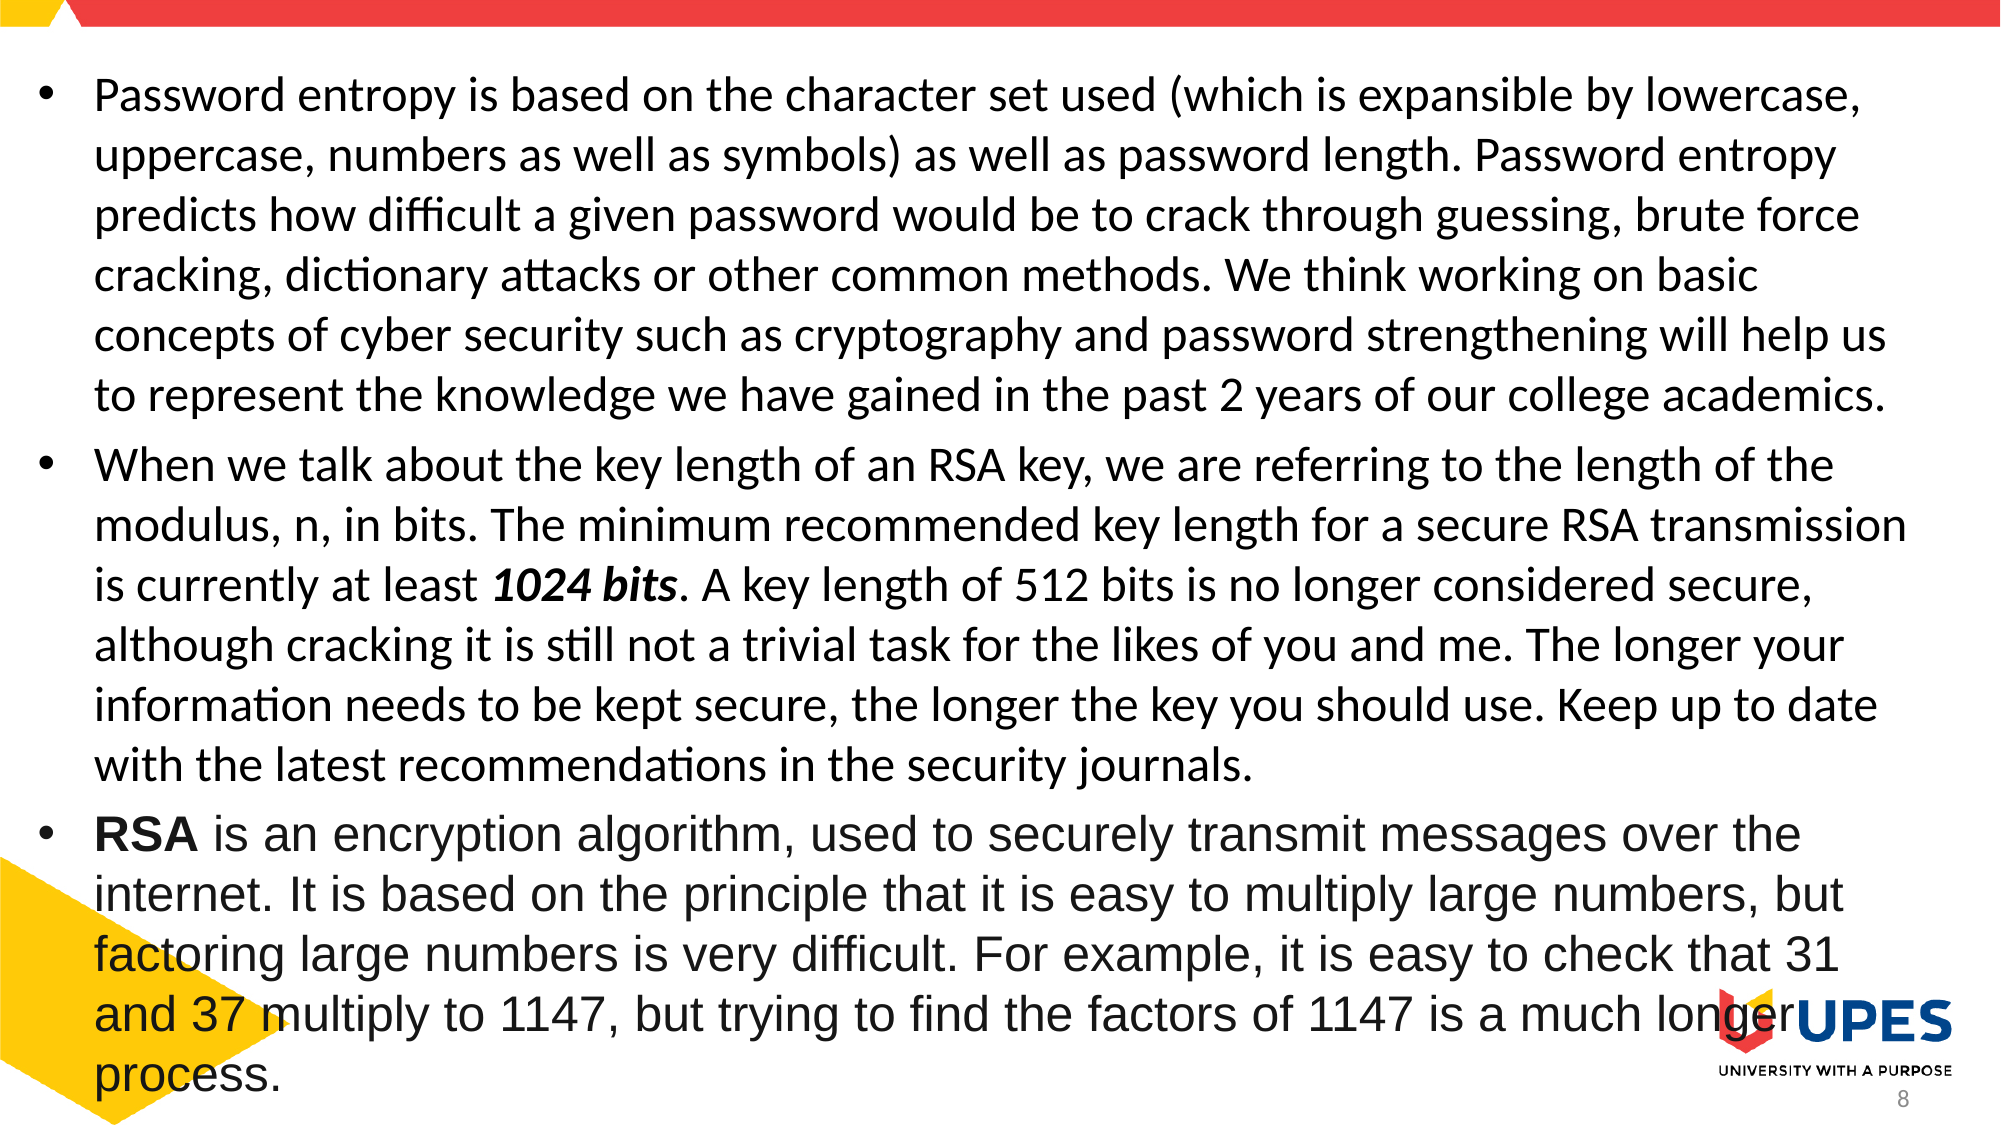

Password entropy is based on the character set used (which is expansible by lowercase, uppercase, numbers as well as symbols) as well as password length. Password entropy predicts how difficult a given password would be to crack through guessing, brute force cracking, dictionary attacks or other common methods. We think working on basic concepts of cyber security such as cryptography and password strengthening will help us to represent the knowledge we have gained in the past 2 years of our college academics.
When we talk about the key length of an RSA key, we are referring to the length of the modulus, n, in bits. The minimum recommended key length for a secure RSA transmission is currently at least 1024 bits. A key length of 512 bits is no longer considered secure, although cracking it is still not a trivial task for the likes of you and me. The longer your information needs to be kept secure, the longer the key you should use. Keep up to date with the latest recommendations in the security journals.
RSA is an encryption algorithm, used to securely transmit messages over the internet. It is based on the principle that it is easy to multiply large numbers, but factoring large numbers is very difficult. For example, it is easy to check that 31 and 37 multiply to 1147, but trying to find the factors of 1147 is a much longer process.